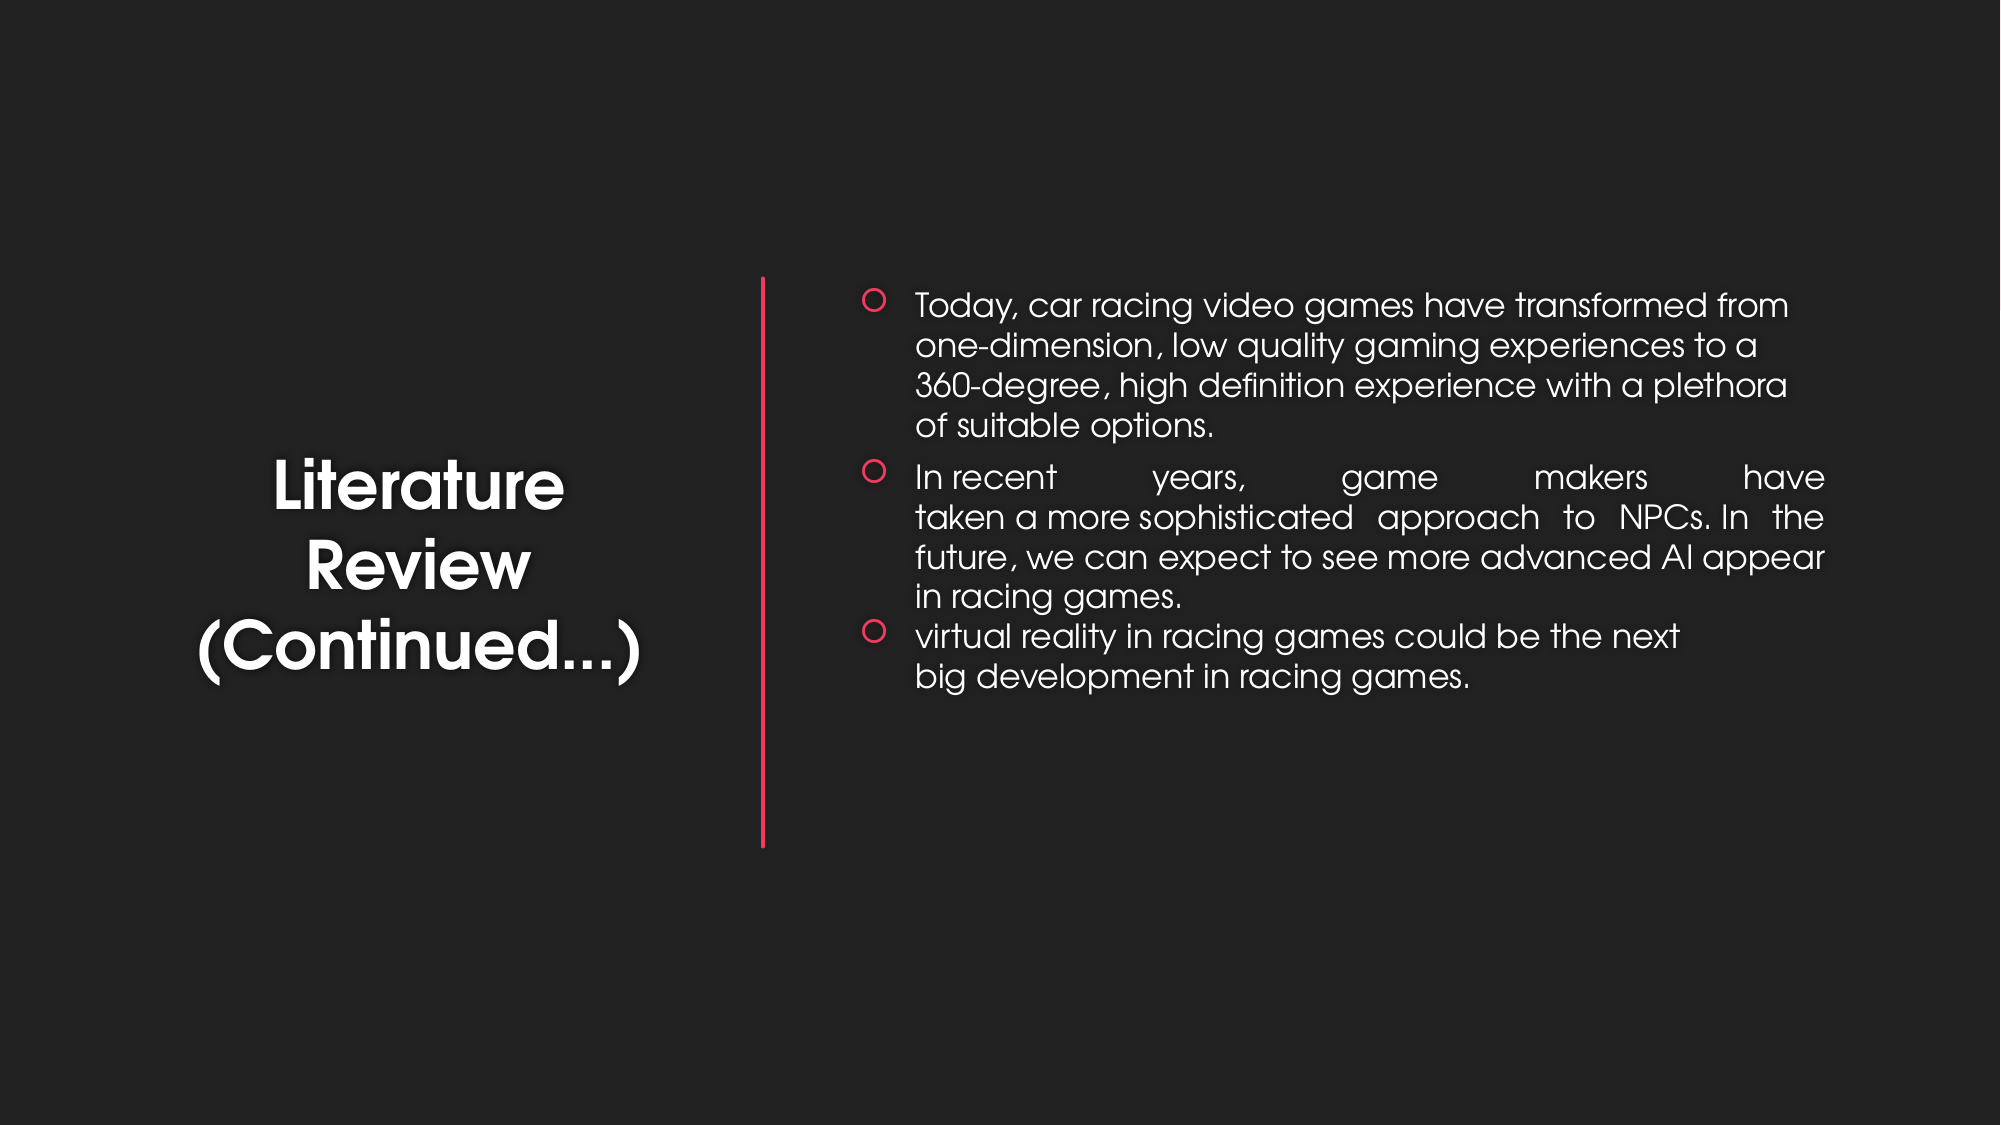

Today, car racing video games have transformed from one-dimension, low quality gaming experiences to a 360-degree, high definition experience with a plethora of suitable options.
In recent years, game makers have taken a more sophisticated approach to NPCs. In the future, we can expect to see more advanced AI appear in racing games.
virtual reality in racing games could be the next big development in racing games.

# Literature Review (Continued...)